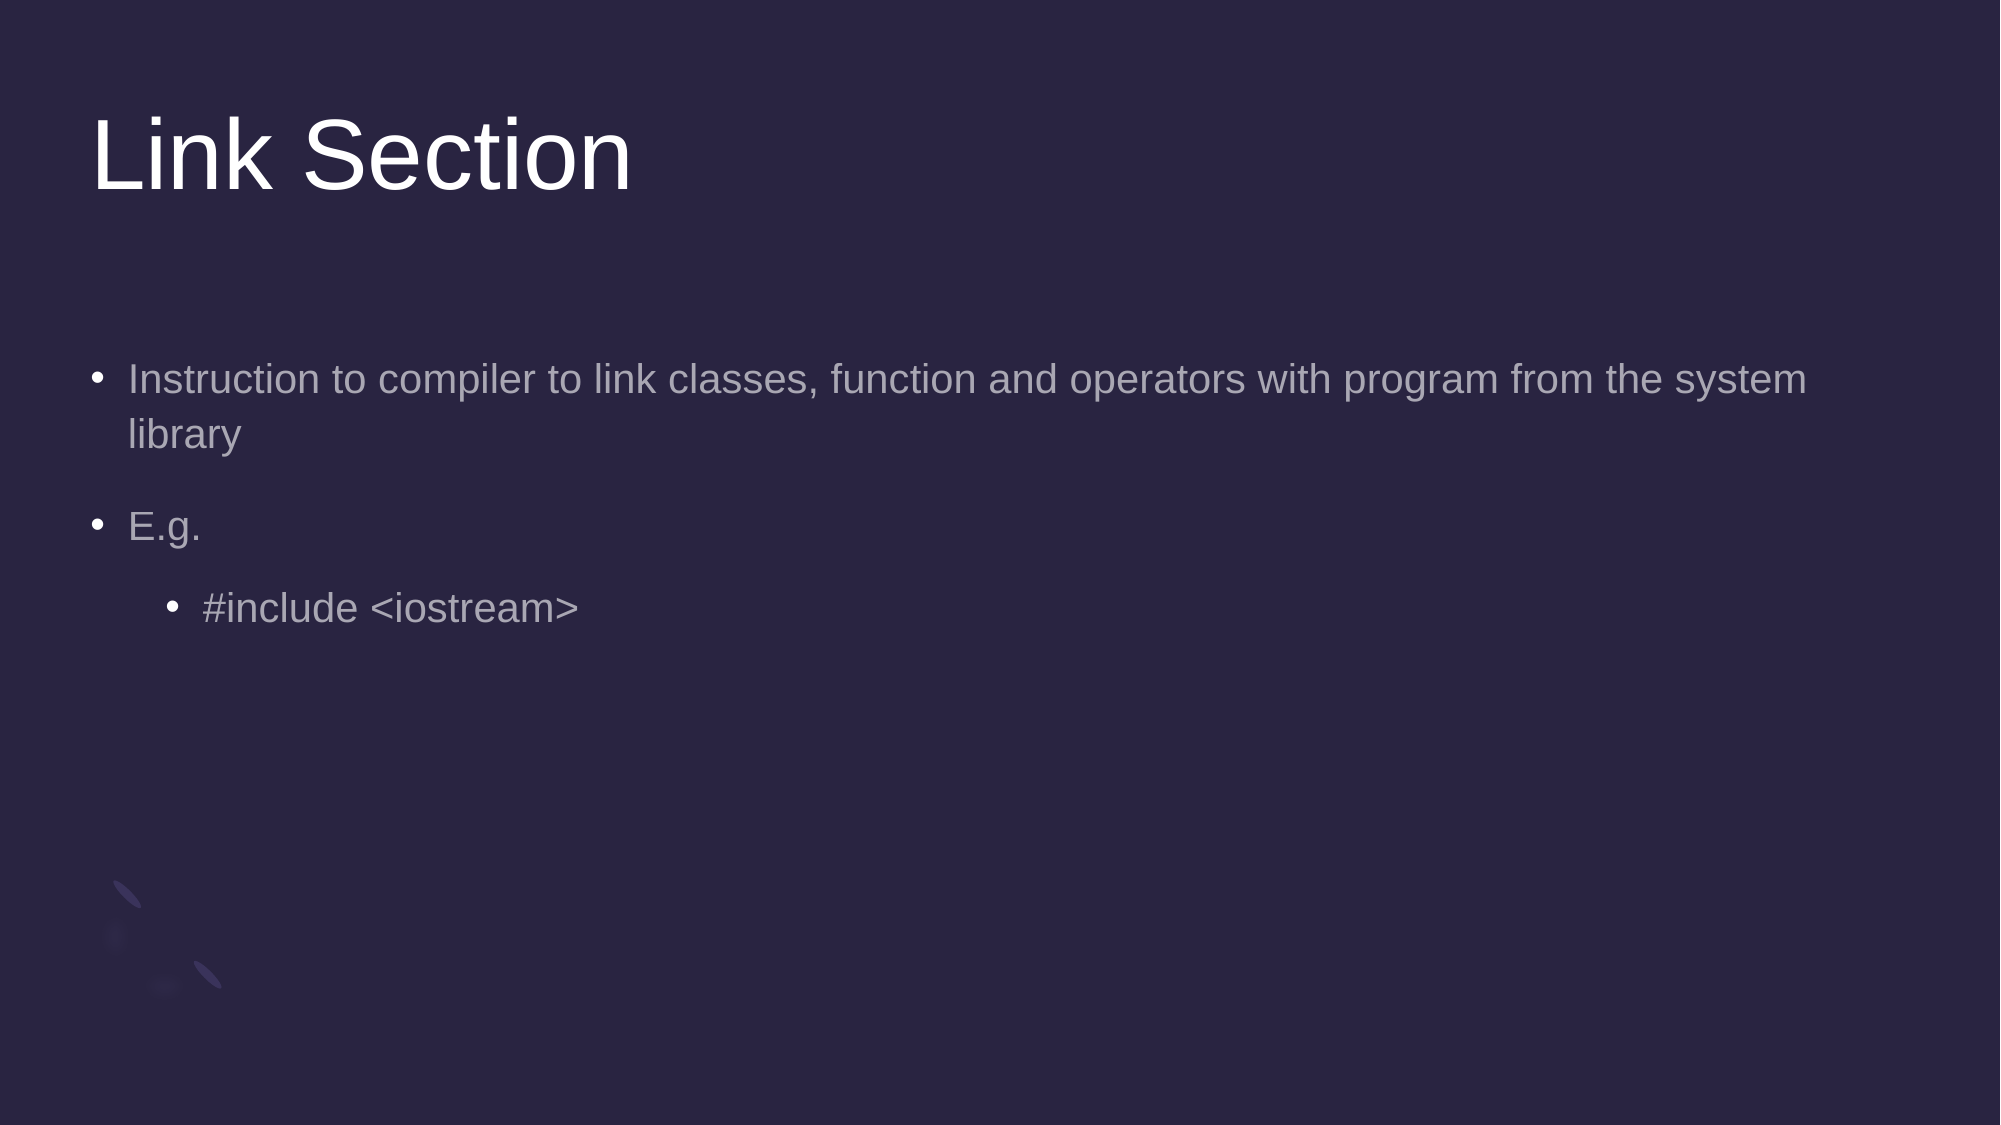

# Link Section
Instruction to compiler to link classes, function and operators with program from the system library
E.g.
#include <iostream>